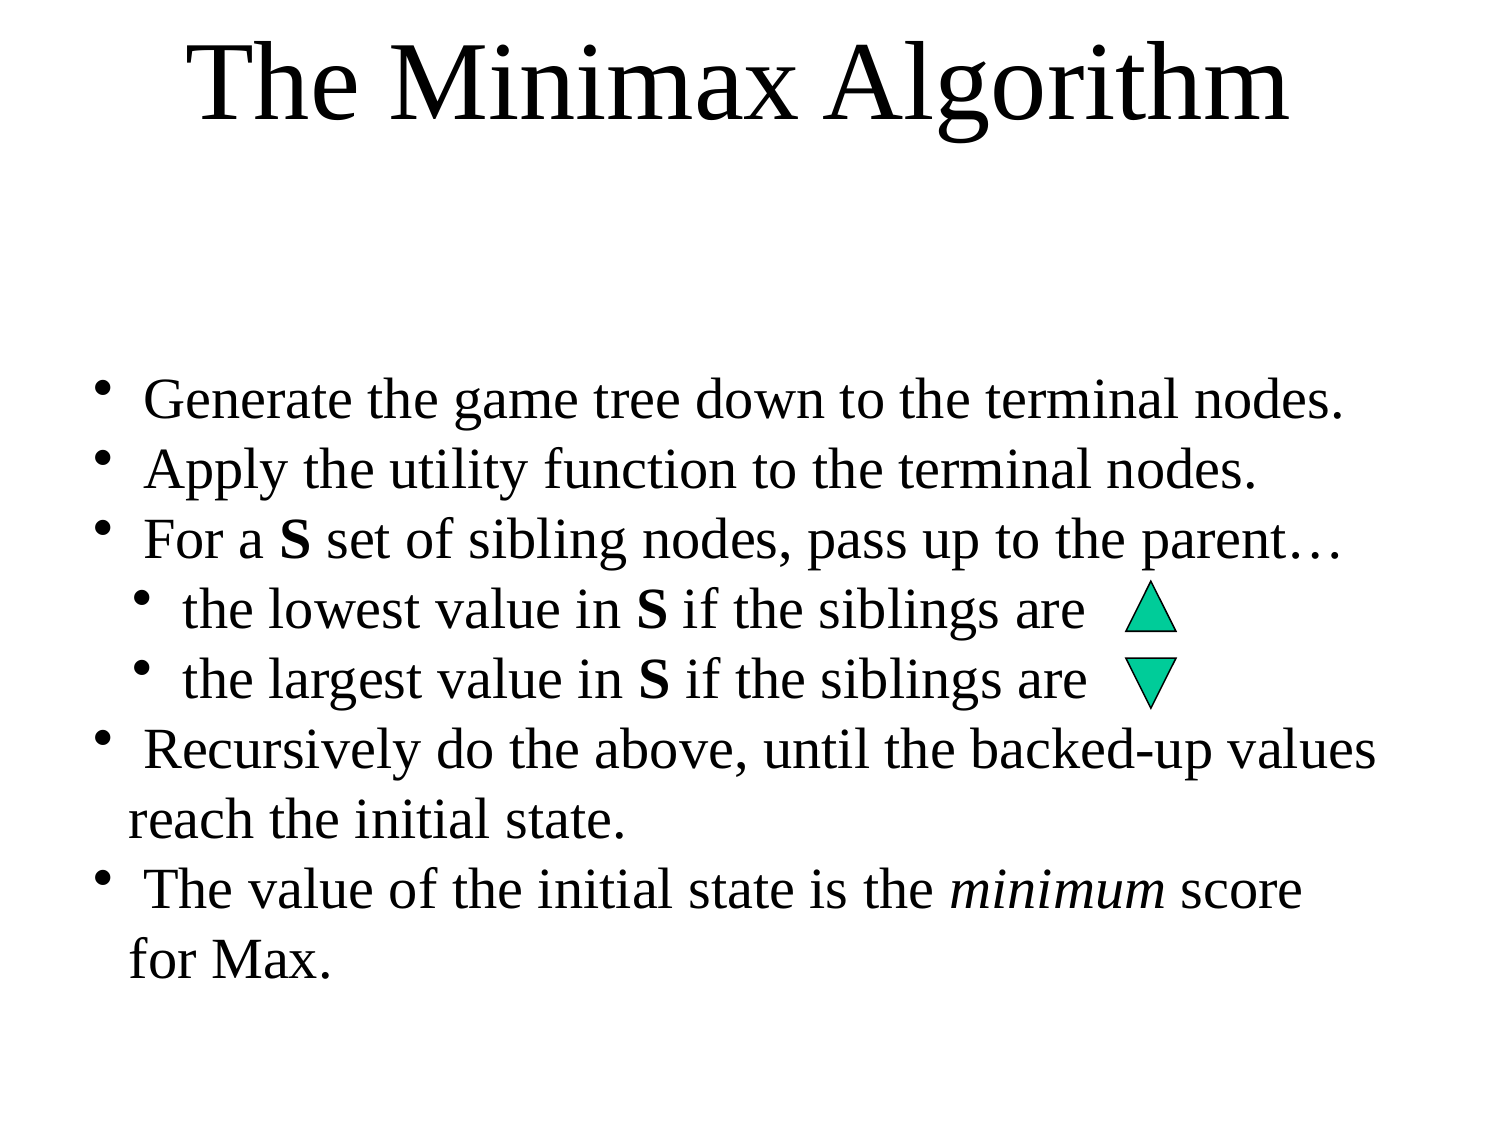

The Minimax Algorithm
 Generate the game tree down to the terminal nodes.
 Apply the utility function to the terminal nodes.
 For a S set of sibling nodes, pass up to the parent…
 the lowest value in S if the siblings are
 the largest value in S if the siblings are
 Recursively do the above, until the backed-up values reach the initial state.
 The value of the initial state is the minimum score for Max.